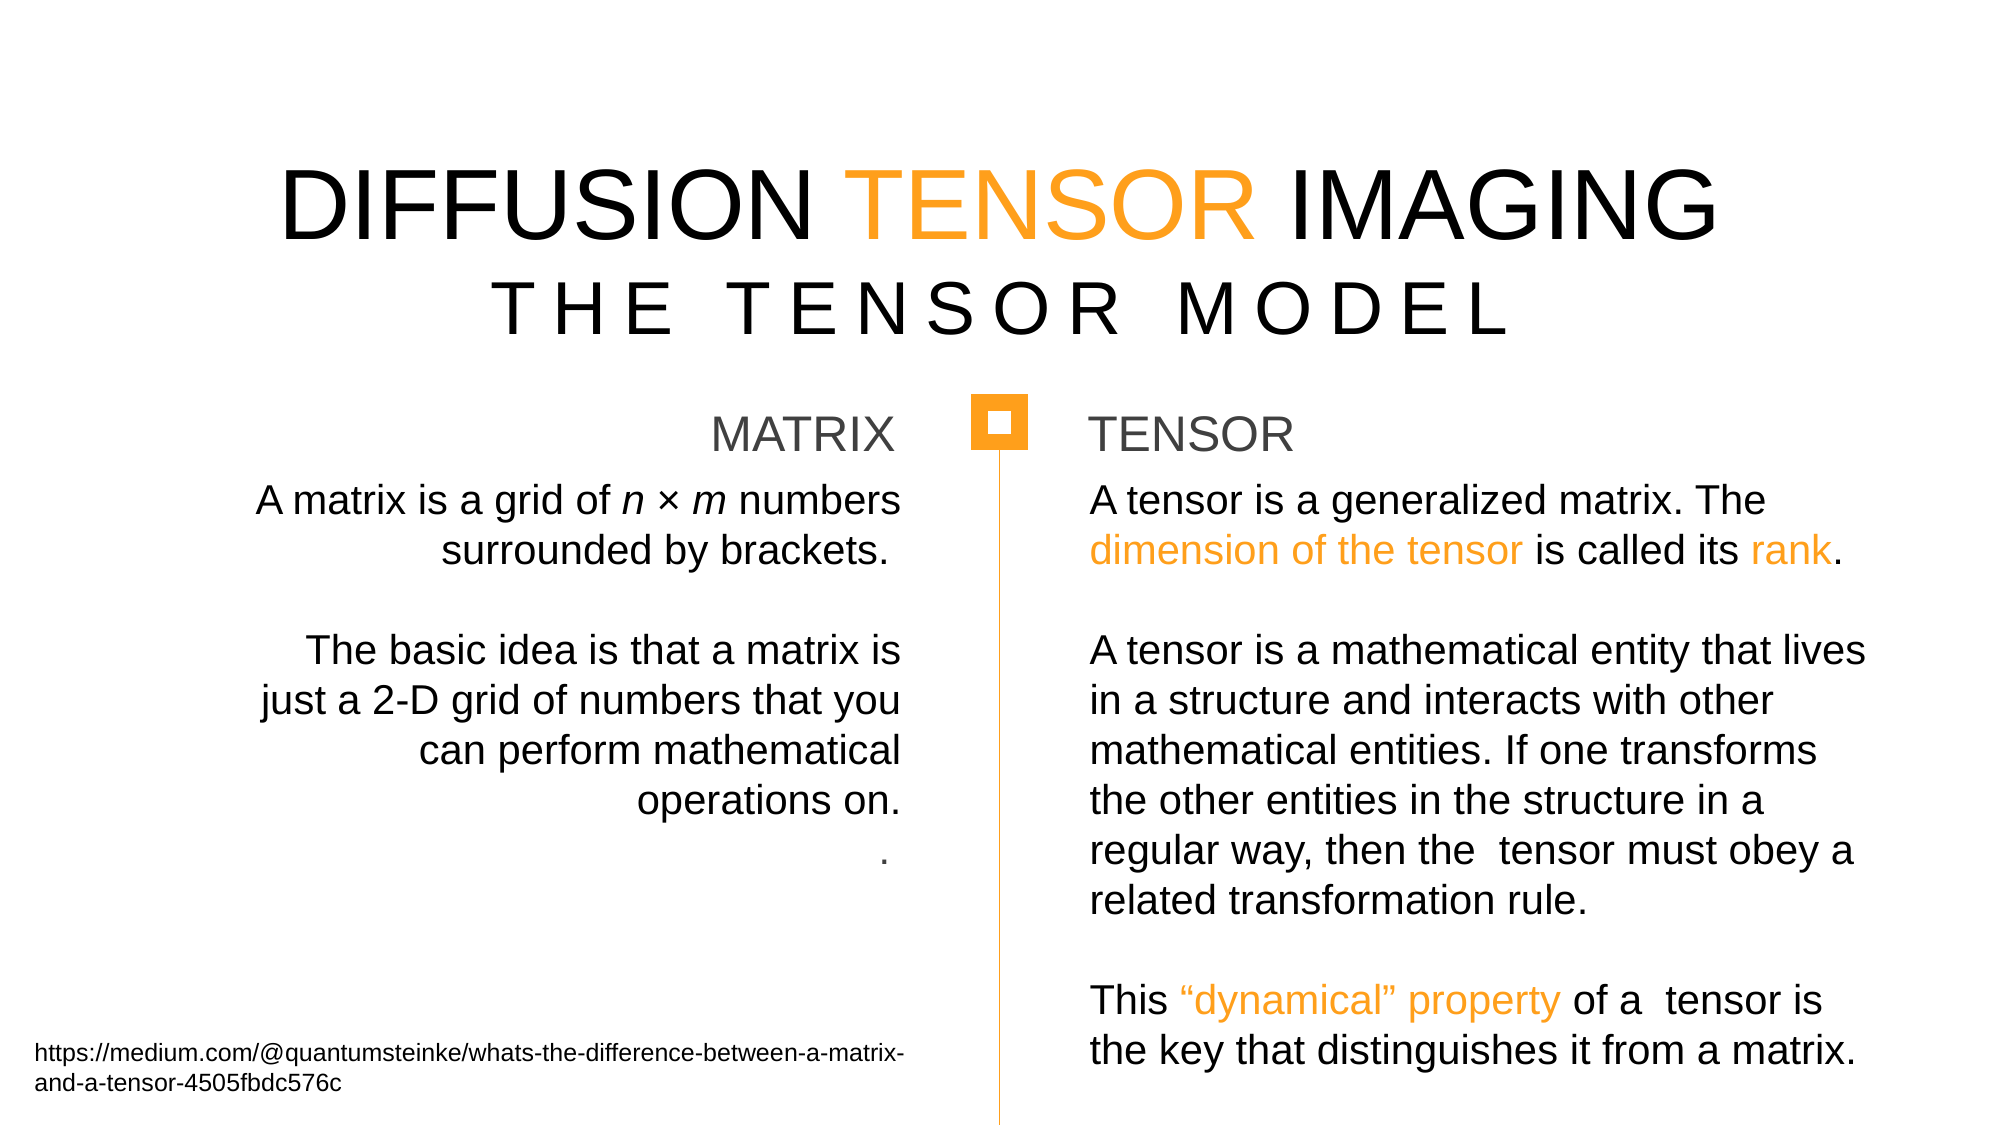

DIFFUSION TENSOR IMAGING
THE TENSOR MODEL
MATRIX
TENSOR

A matrix is a grid of n × m numbers surrounded by brackets.

The basic idea is that a matrix is just a 2-D grid of numbers that you can perform mathematical operations on.
.
A tensor is a generalized matrix. The dimension of the tensor is called its rank.

A tensor is a mathematical entity that lives in a structure and interacts with other mathematical entities. If one transforms the other entities in the structure in a regular way, then the  tensor must obey a related transformation rule.

This “dynamical” property of a  tensor is the key that distinguishes it from a matrix.
https://medium.com/@quantumsteinke/whats-the-difference-between-a-matrix-and-a-tensor-4505fbdc576c